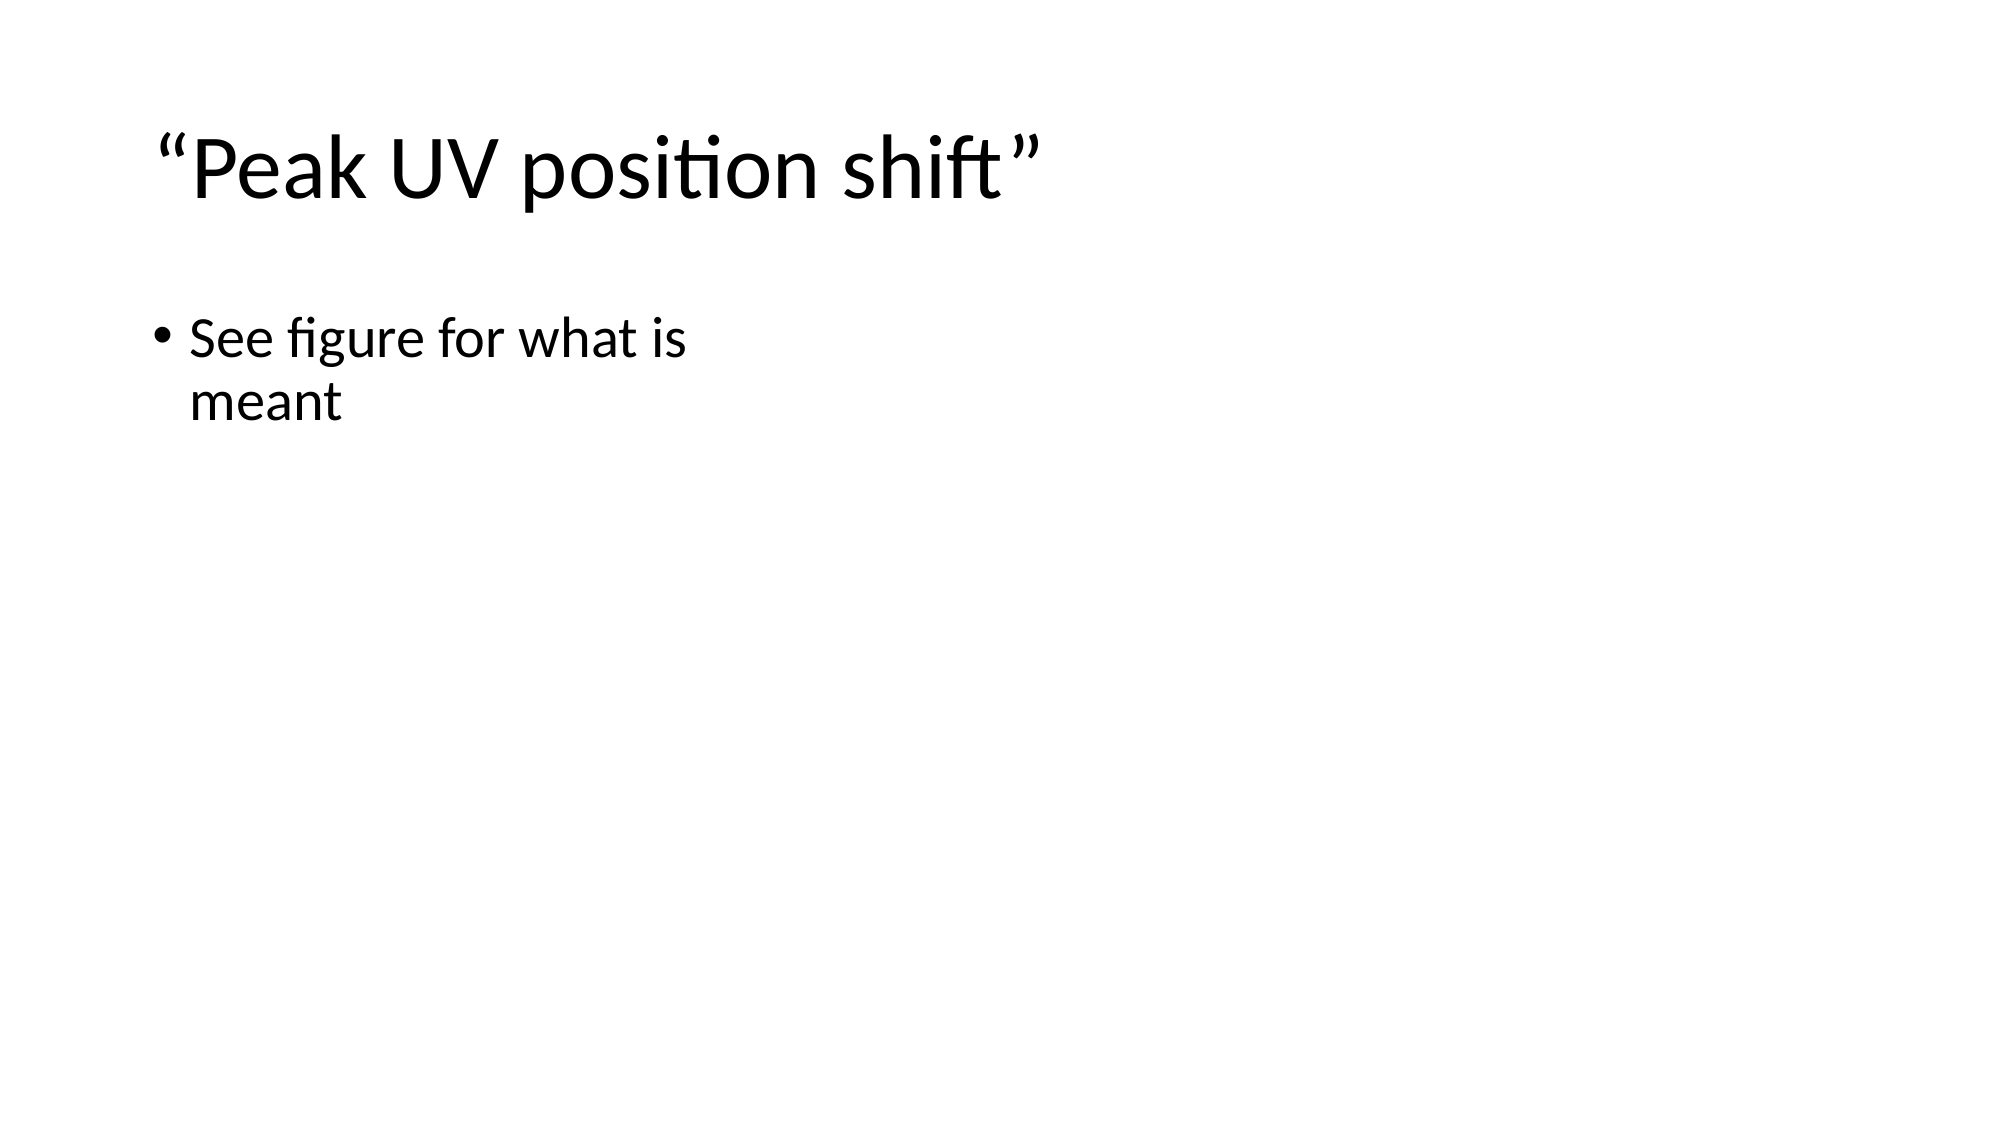

# “Peak UV position shift”
See figure for what is meant